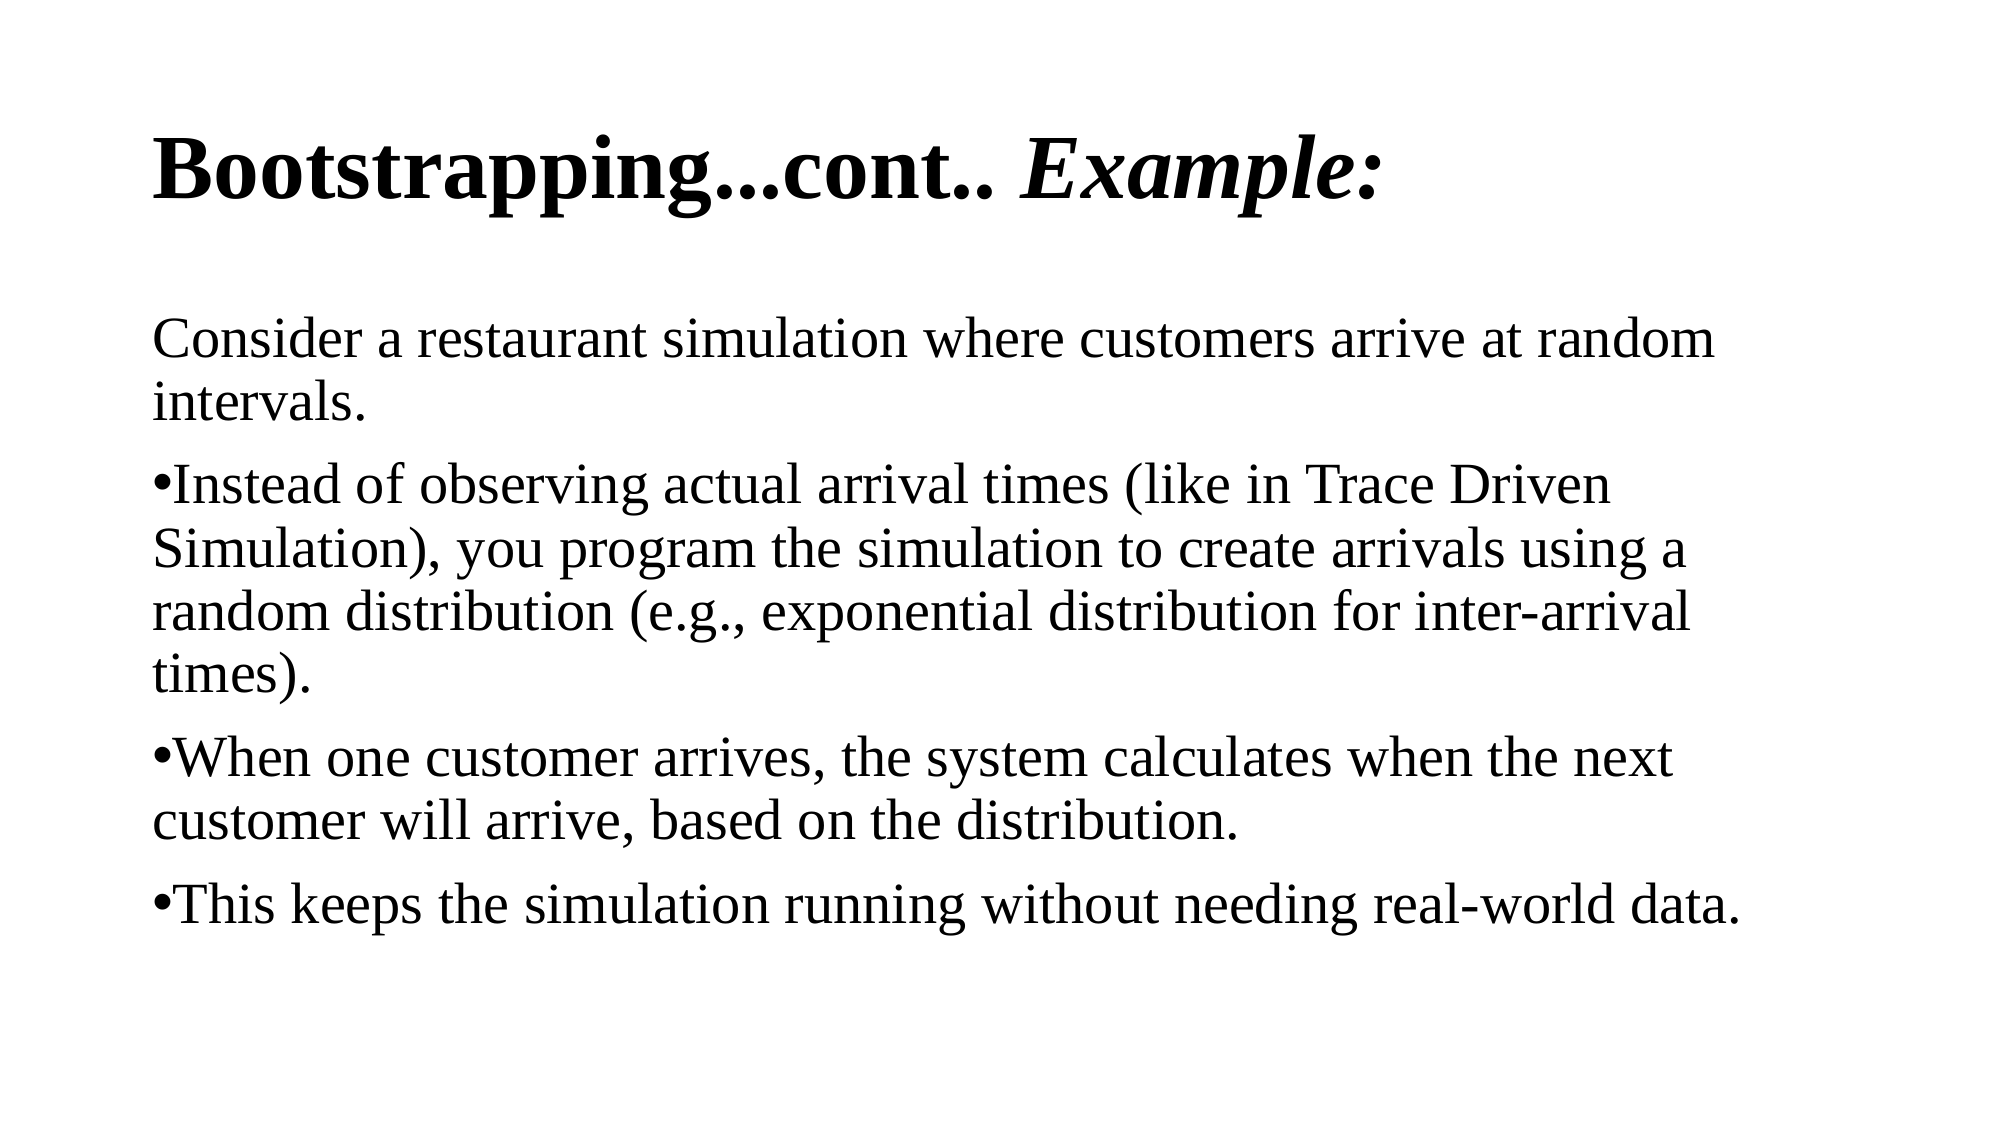

# Bootstrapping...cont.. Example:
Consider a restaurant simulation where customers arrive at random intervals.
Instead of observing actual arrival times (like in Trace Driven Simulation), you program the simulation to create arrivals using a random distribution (e.g., exponential distribution for inter-arrival times).
When one customer arrives, the system calculates when the next customer will arrive, based on the distribution.
This keeps the simulation running without needing real-world data.